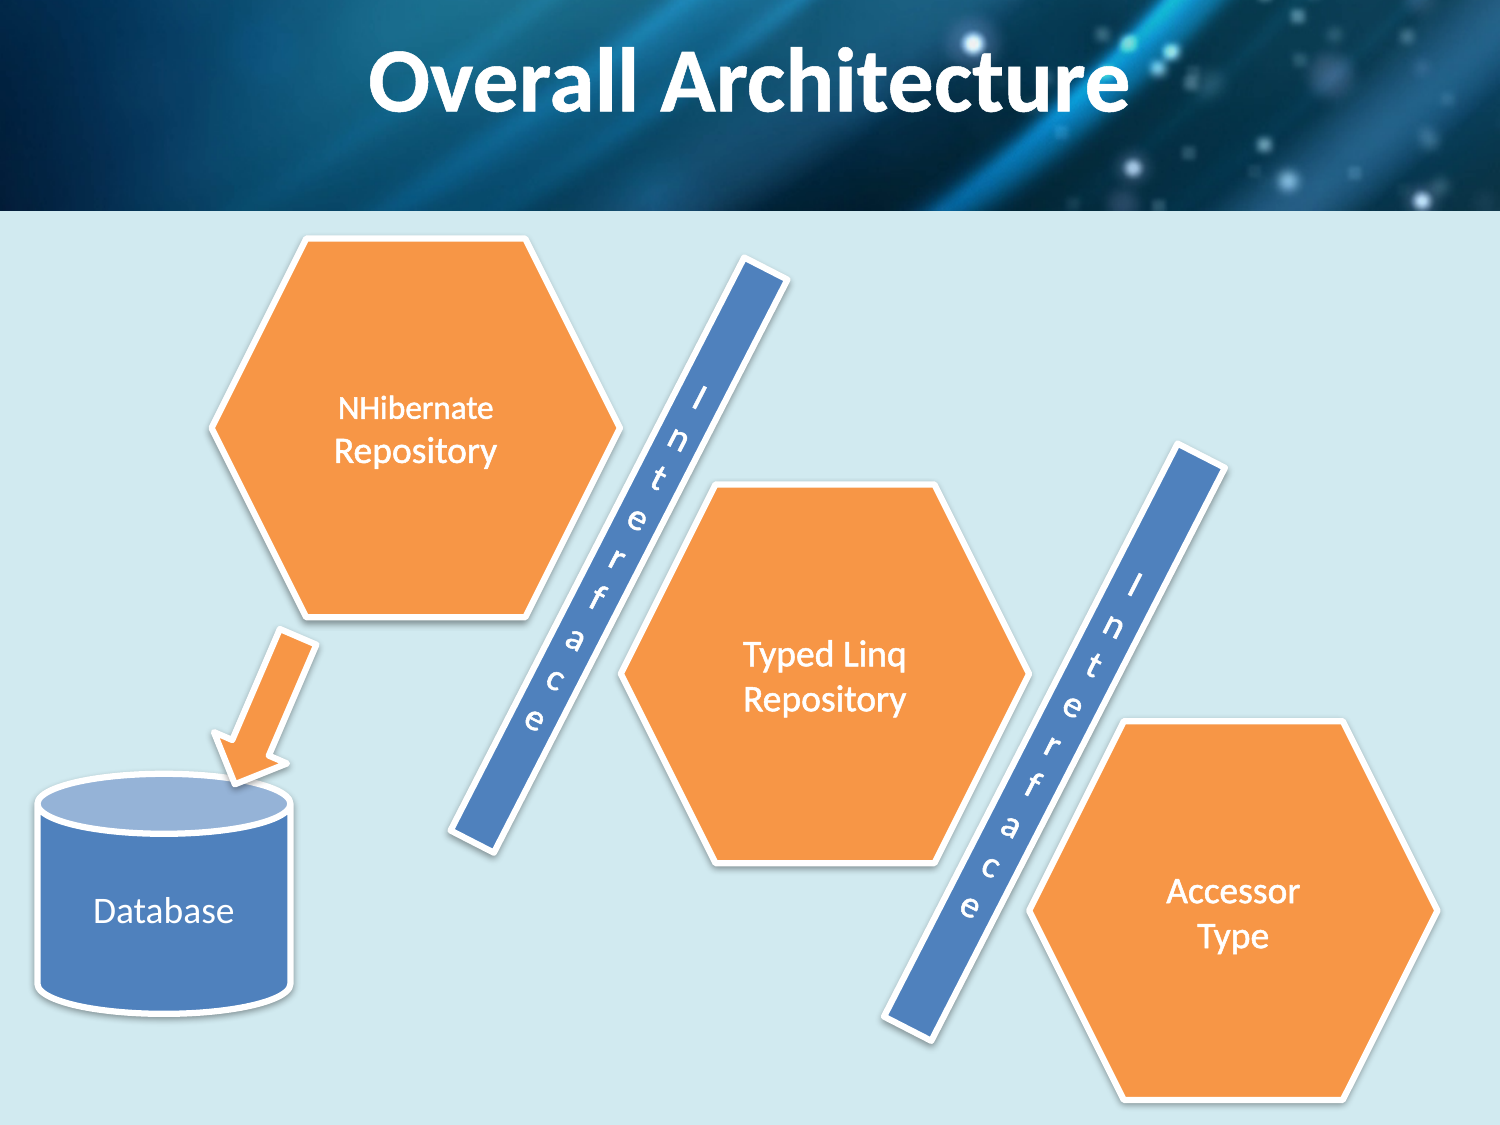

Overall Architecture
Interface
NHibernate
Repository
Interface
Typed Linq
Repository
Accessor
Type
Database